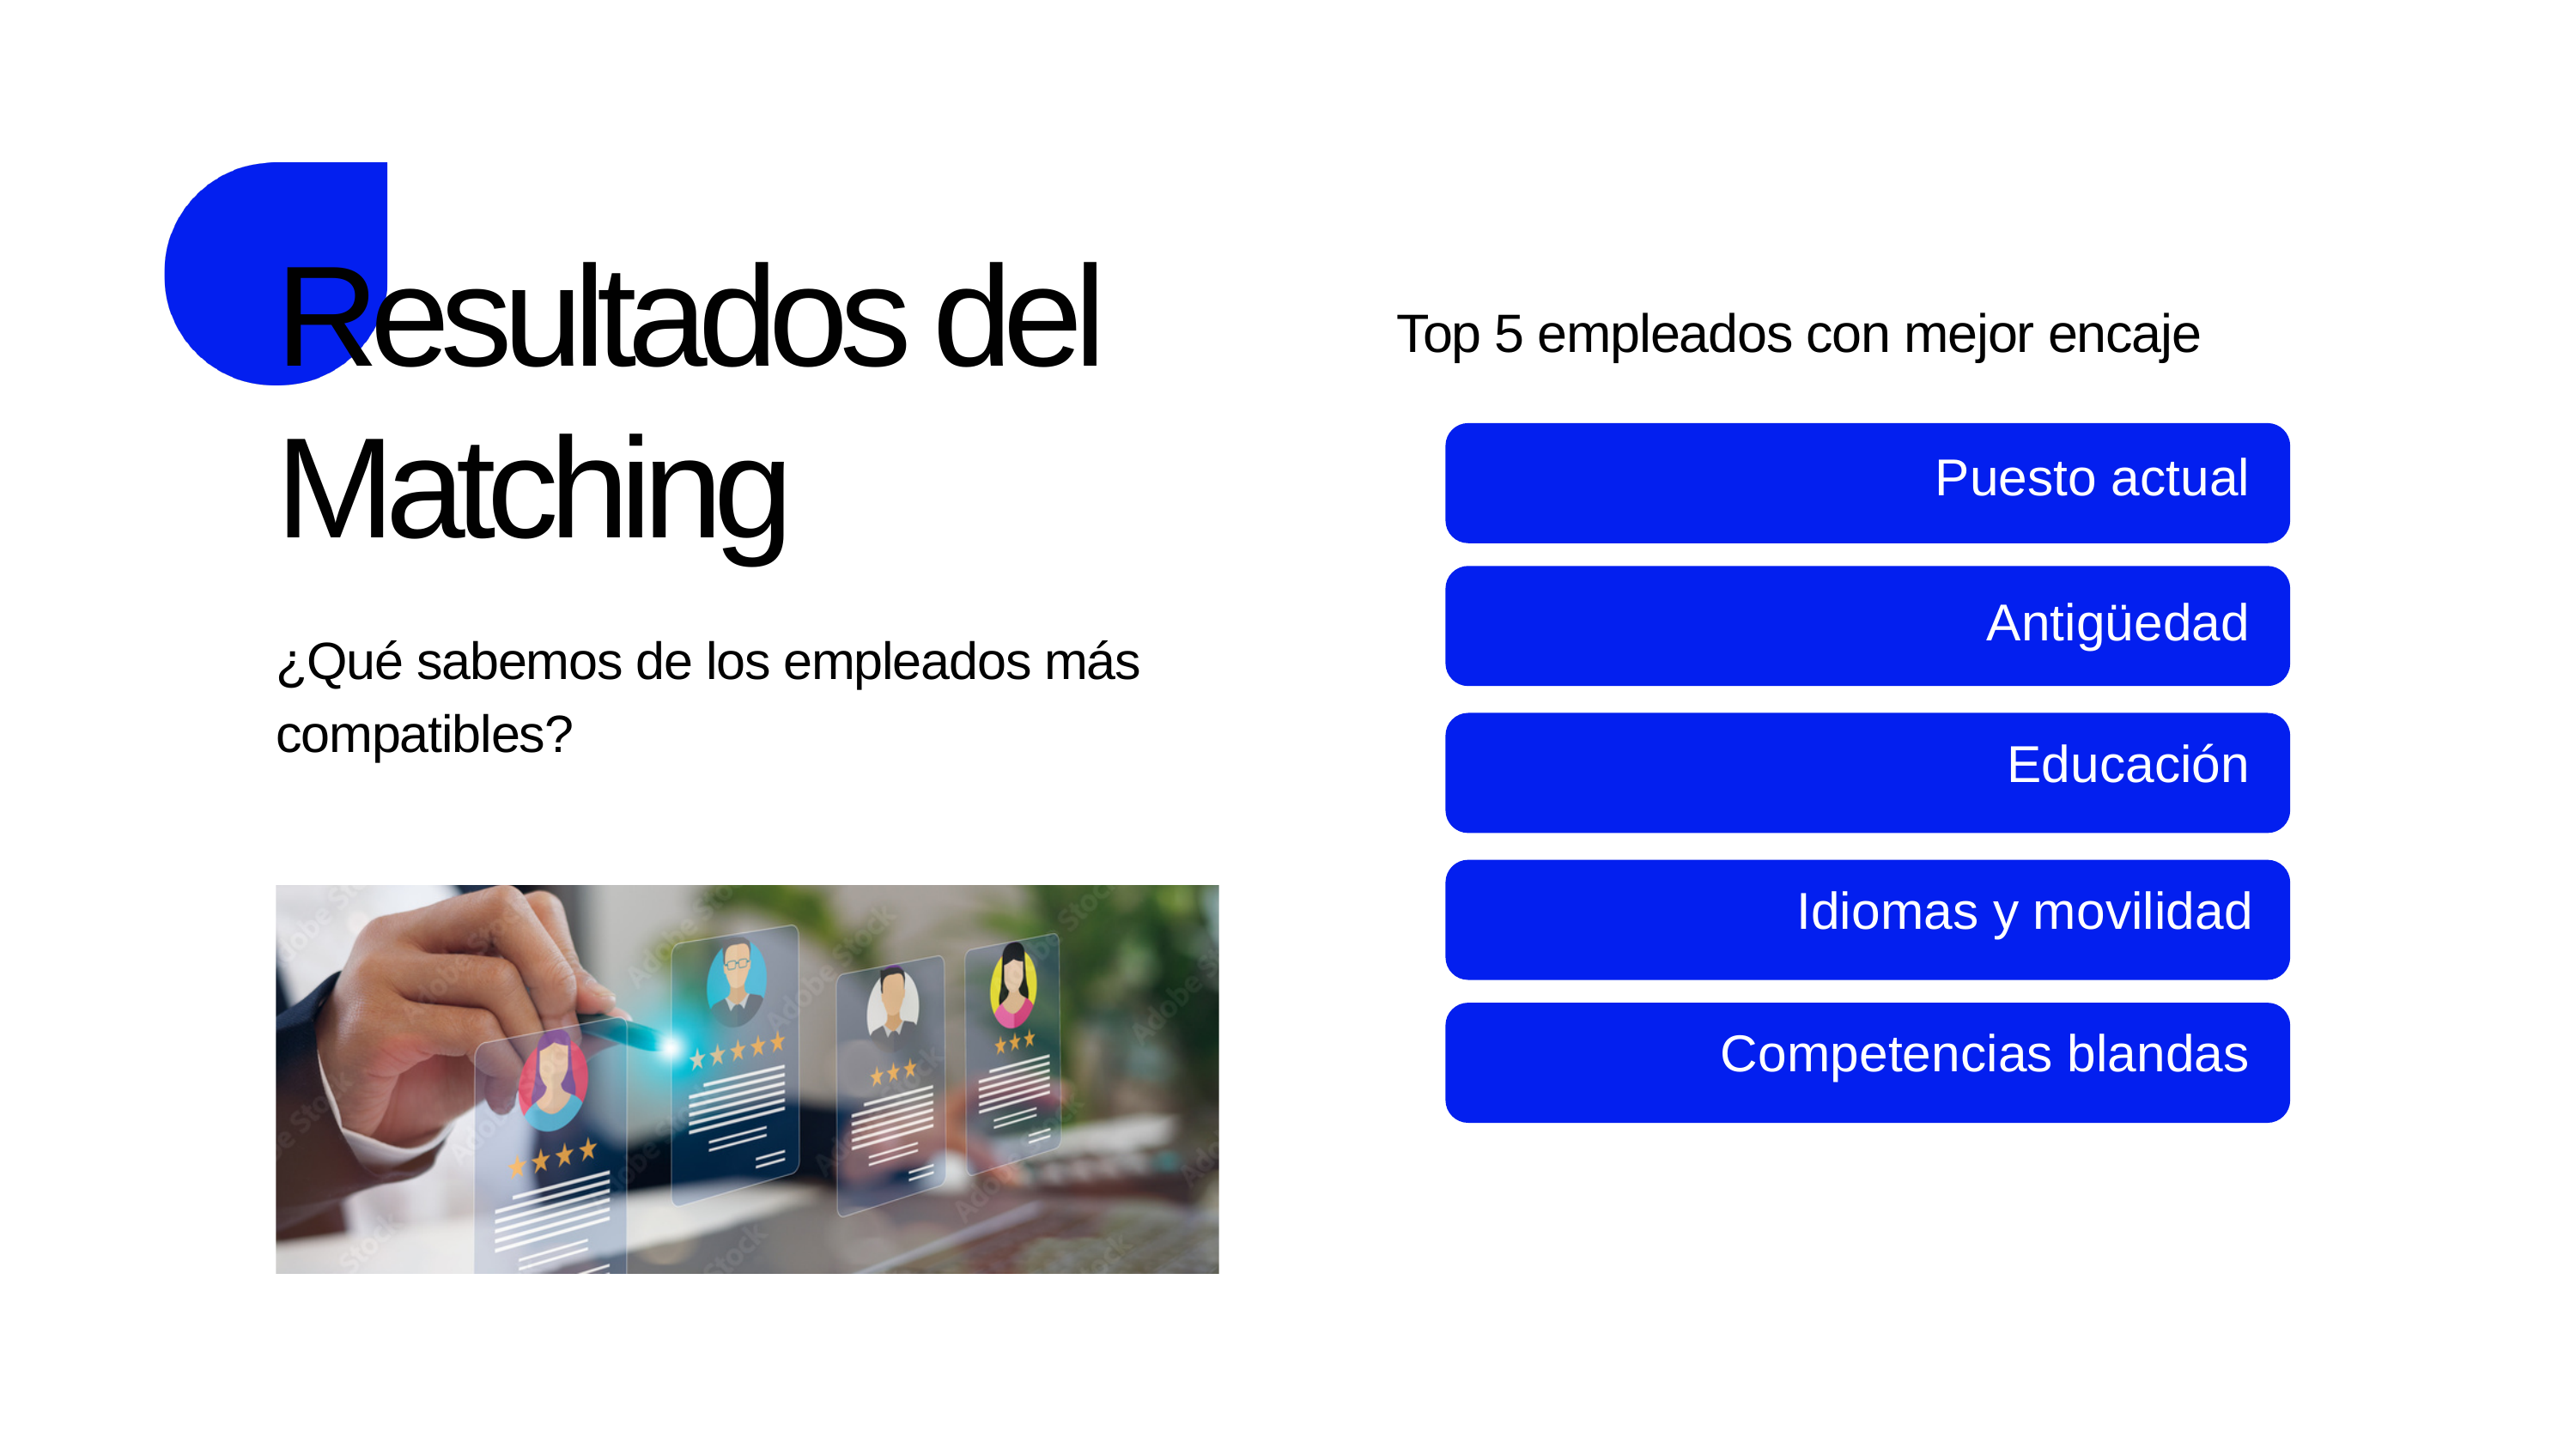

Resultados del Matching
Top 5 empleados con mejor encaje
Datos mostrados:

Puesto actual

Antigüedad
¿Qué sabemos de los empleados más compatibles?

Educación

Idiomas y movilidad

Competencias blandas